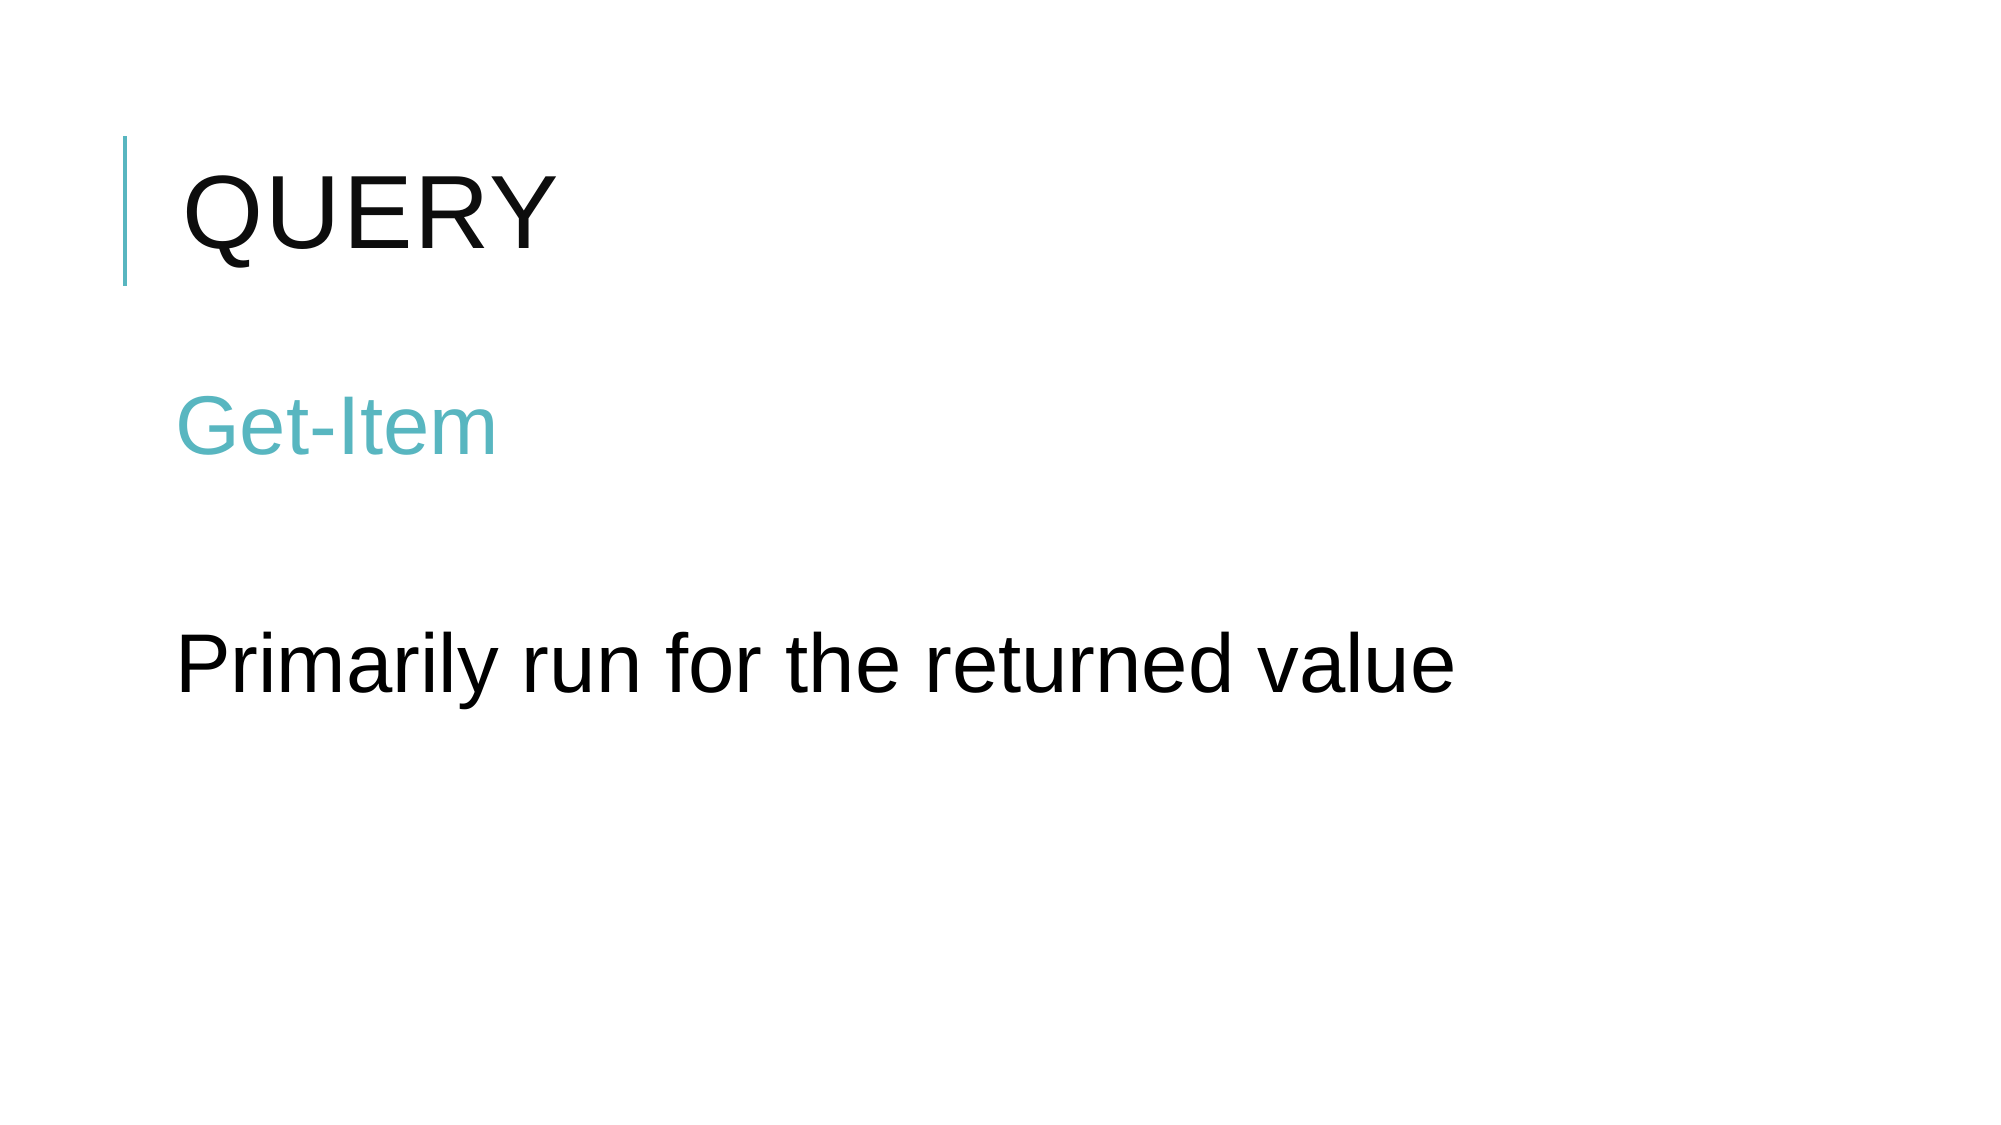

# query
Get-Item

Primarily run for the returned value